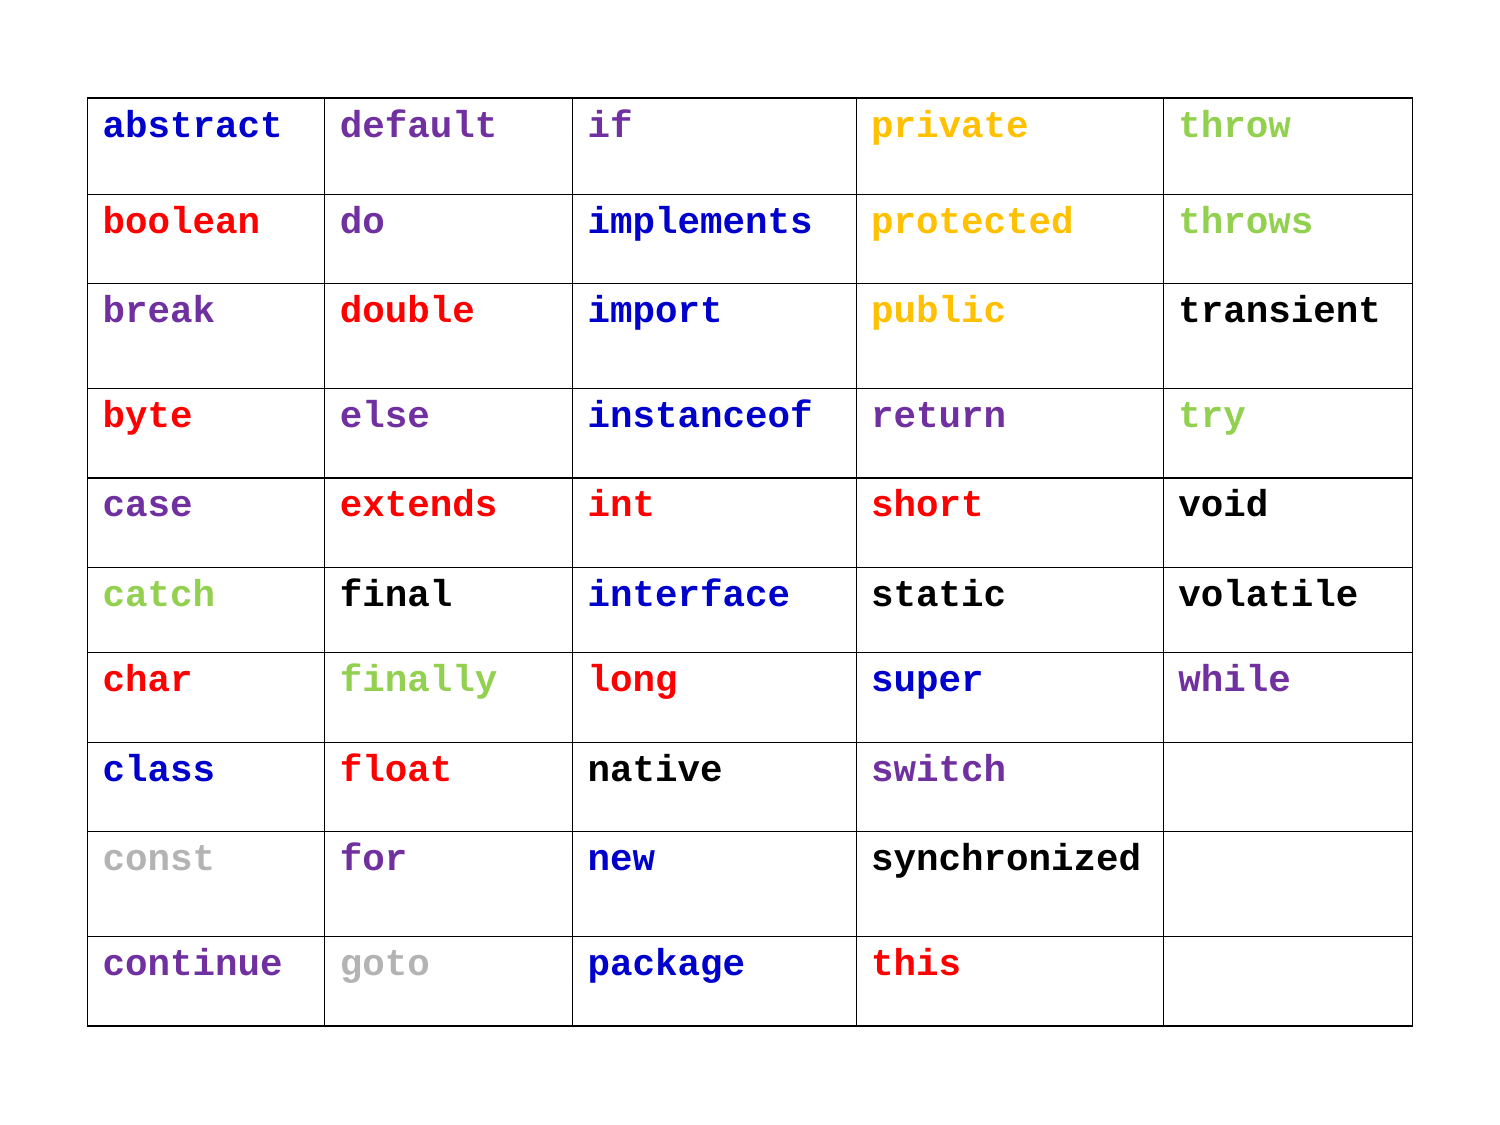

| abstract | default | if | private | throw |
| --- | --- | --- | --- | --- |
| boolean | do | implements | protected | throws |
| break | double | import | public | transient |
| byte | else | instanceof | return | try |
| case | extends | int | short | void |
| catch | final | interface | static | volatile |
| char | finally | long | super | while |
| class | float | native | switch |  |
| const | for | new | synchronized |  |
| continue | goto | package | this |  |